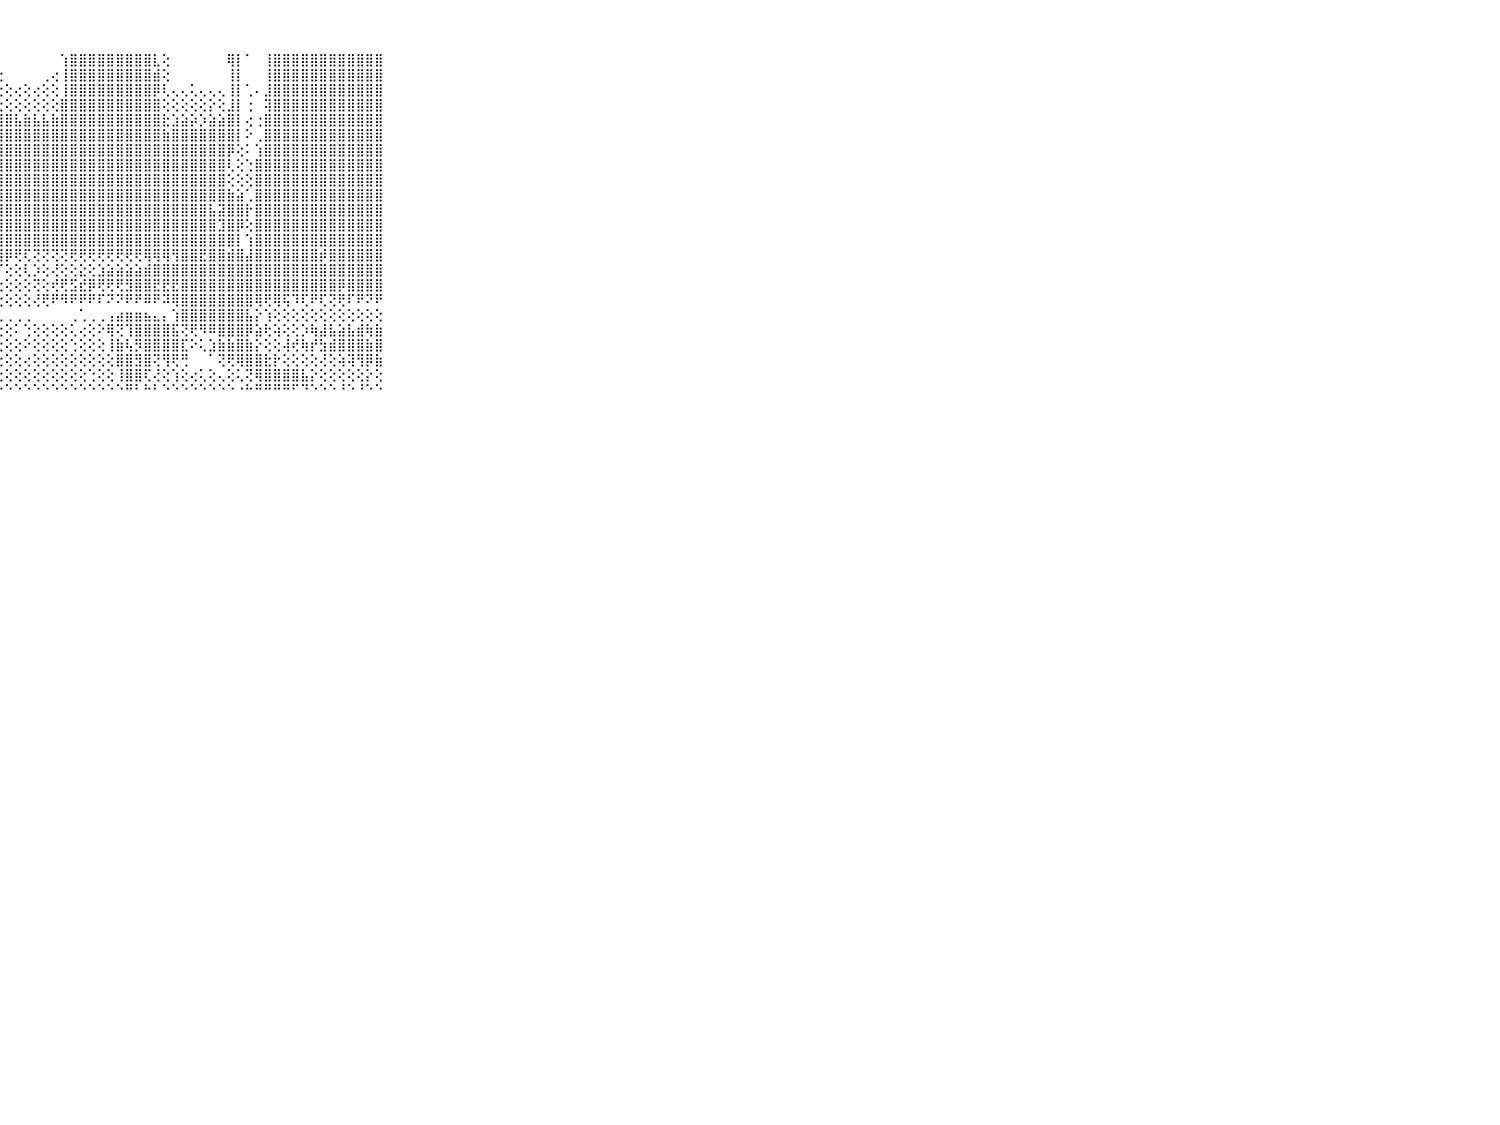

⠀⠀⠀⠀⠀⠀⠀⠀⠀⠀⠀⢕⢸⢵⢽⣼⣧⣮⢾⣯⣯⣿⣿⣿⣿⣿⣿⠇⠀⠀⠀⠀⠀⠀⢱⣿⣿⣿⣿⣿⣿⣿⣿⣿⣇⢕⠀⠀⠀⠀⠀⠀⢿⡇⠁⠀⢸⣿⣿⣿⣿⣿⣿⣿⣿⣿⣿⣿⣿⠀⠀⠀⠀⠀⠀⠀⠀⠀⠀⠀⠀
⠀⠀⠀⠀⠀⠀⠀⠀⠀⠀⠀⢔⣝⣸⣞⣳⣿⣾⢷⣞⢟⣿⣿⣾⣿⣿⣿⢐⠀⠀⠀⠀⢀⢔⢸⣿⣿⣿⣿⣿⣿⣿⣿⣿⣾⢕⠀⠀⠀⠀⠀⠀⢸⡇⠀⠀⢸⣿⣿⣿⣿⣿⣿⣿⣿⣿⣿⣿⣿⠀⠀⠀⠀⠀⠀⠀⠀⠀⠀⠀⠀
⠀⠀⠀⠀⠀⠀⠀⠀⠀⠀⠀⢸⢿⣿⣿⣿⣮⣽⣿⣿⣿⣿⢿⣿⣿⣿⣿⢕⢕⢔⢕⢔⢕⢕⢸⣿⣿⣿⣿⣿⣿⣿⣿⣿⡿⢇⢄⢄⢅⢄⢄⢄⢸⡇⢁⠄⣸⣿⣿⣿⣿⣿⣿⣿⣿⣿⣿⣿⣿⠀⠀⠀⠀⠀⠀⠀⠀⠀⠀⠀⠀
⠀⠀⠀⠀⠀⠀⠀⠀⠀⠀⠀⢜⣝⣞⣯⣿⣟⣿⣷⣿⣿⣾⣿⡿⣿⣿⣿⣕⢕⢕⢕⢕⢕⢕⣿⣿⣿⣿⣿⣿⣿⣿⣿⣿⣿⢕⢕⢕⢕⢕⡕⢕⣸⡇⢐⠀⢽⣿⣿⣿⣿⣿⣿⣿⣿⣿⣿⣿⣿⠀⠀⠀⠀⠀⠀⠀⠀⠀⠀⠀⠀
⠀⠀⠀⠀⠀⠀⠀⠀⠀⠀⠀⢱⣯⣿⡷⣿⣿⣿⣿⣿⣿⣿⣿⣿⣿⣿⣿⣿⣿⣧⣷⣧⣧⣷⣿⣿⣿⣿⣿⣿⣿⣿⣿⣿⣿⣗⣱⣵⡵⡱⣵⣵⣿⡇⢔⢐⣿⣿⣿⣿⣿⣿⣿⣿⣿⣿⣿⣿⣿⠀⠀⠀⠀⠀⠀⠀⠀⠀⠀⠀⠀
⠀⠀⠀⠀⠀⠀⠀⠀⠀⠀⠀⢜⣻⣿⣿⣿⣟⣿⣿⣿⣿⣿⣿⣿⣿⣿⣿⣿⣿⣿⣿⣿⣿⣿⣿⣿⣿⣿⣿⣿⣿⣿⣿⣿⣿⣷⣿⣿⣿⣿⣿⣿⣿⡇⠕⢀⣿⣿⣿⣿⣿⣿⣿⣿⣿⣿⣿⣿⣿⠀⠀⠀⠀⠀⠀⠀⠀⠀⠀⠀⠀
⠀⠀⠀⠀⠀⠀⠀⠀⠀⠀⠀⢑⣿⣿⡟⣻⡿⢿⣟⣿⣻⣟⣟⡟⣻⣿⣿⣿⣿⣿⣿⣿⣿⣿⣿⣿⣿⣿⣿⣿⣿⣿⣿⣿⣿⣿⣿⣿⣿⣿⣿⣿⡿⢕⠅⢱⣿⣿⣿⣿⣿⣿⣿⣿⣿⣿⣿⣿⣿⠀⠀⠀⠀⠀⠀⠀⠀⠀⠀⠀⠀
⠀⠀⠀⠀⠀⠀⠀⠀⠀⠀⠀⢸⣿⣿⣿⣿⣿⣿⣿⣿⣿⣿⣿⣿⣿⣿⣿⣿⣿⣿⣿⣿⣿⣿⣿⣿⣿⣿⣿⣿⣿⣿⣿⣿⣿⣿⣿⣿⣿⣿⣿⣿⢇⢕⢑⣿⣿⣿⣿⣿⣿⣿⣿⣿⣿⣿⣿⣿⣿⠀⠀⠀⠀⠀⠀⠀⠀⠀⠀⠀⠀
⠀⠀⠀⠀⠀⠀⠀⠀⠀⠀⠀⢸⣿⣿⣿⣿⣿⣿⣿⣿⣿⣿⣿⣿⣿⣿⣿⣿⣿⣿⣿⣿⣿⣿⣿⣿⣿⣿⣿⣿⣿⣿⣿⣿⣿⣿⣿⣿⣿⣿⣿⣿⢕⢕⢕⣿⣿⣿⣿⣿⣿⣿⣿⣿⣿⣿⣿⣿⣿⠀⠀⠀⠀⠀⠀⠀⠀⠀⠀⠀⠀
⠀⠀⠀⠀⠀⠀⠀⠀⠀⠀⠀⠜⢟⣻⣿⣿⣿⣿⣿⣿⣿⣿⣿⣿⣿⣿⣿⣿⣿⣿⣿⣿⣿⣿⣿⣿⣿⣿⣿⣿⣿⣿⣿⣿⣿⣿⣿⣿⣿⣿⣿⣿⣷⣵⢁⣿⣿⣿⣿⣿⣿⣿⣿⣿⣿⣿⣿⣿⣿⠀⠀⠀⠀⠀⠀⠀⠀⠀⠀⠀⠀
⠀⠀⠀⠀⠀⠀⠀⠀⠀⠀⠀⢰⣵⣾⣿⣿⣿⣿⣿⣿⣿⣿⣿⣿⣿⣿⣿⣿⣿⣿⣿⣿⣿⣿⣿⣿⣿⣿⣿⣿⣿⣿⣿⣿⣿⣿⣿⣿⣿⣿⣧⣽⣿⣿⡗⣿⣿⣿⣿⣿⣿⣿⣿⣿⣿⣿⣿⣿⣿⠀⠀⠀⠀⠀⠀⠀⠀⠀⠀⠀⠀
⠀⠀⠀⠀⠀⠀⠀⠀⠀⠀⠀⢸⣿⣿⣿⣿⣿⣿⣿⣿⣿⣿⣿⣿⣿⣿⣿⣿⣿⣿⣿⣿⣿⣿⣿⣿⣿⣿⣿⣿⣿⣿⣿⣿⣿⣿⣿⣿⣿⣿⣿⣹⣿⡿⢕⣿⣿⣿⣿⣿⣿⣿⣿⣿⣿⣿⣿⣿⣿⠀⠀⠀⠀⠀⠀⠀⠀⠀⠀⠀⠀
⠀⠀⠀⠀⠀⠀⠀⠀⠀⠀⠀⢸⣿⣿⣿⣿⣿⣻⣿⣿⣿⣿⣿⣿⣿⣿⣿⣿⣿⣿⣿⣿⣿⣿⣿⣿⣿⣿⣿⣿⣿⣿⣿⣿⣿⣿⣿⣿⣿⣿⣿⣿⣿⡇⢱⣿⣿⣿⣿⣿⣿⣿⣿⣿⣿⣿⣿⣿⣿⠀⠀⠀⠀⠀⠀⠀⠀⠀⠀⠀⠀
⠀⠀⠀⠀⠀⠀⠀⠀⠀⠀⠀⢸⣿⣿⣿⣿⣿⣿⣿⣿⣿⣿⣿⣿⣿⣿⣿⣿⡿⢟⢏⢝⢝⢝⢝⢟⢟⢟⢟⢟⢟⢟⢟⢿⢿⢿⢻⣿⣿⣟⣿⣿⣾⣿⣼⣿⣿⣿⣿⣿⣿⣿⡾⣿⣿⣿⣿⣿⣿⠀⠀⠀⠀⠀⠀⠀⠀⠀⠀⠀⠀
⠀⠀⠀⠀⠀⠀⠀⠀⠀⠀⠀⢸⣿⣿⣿⣿⣿⣿⣿⣿⣿⣿⣿⣿⣿⣿⣿⡏⢕⢕⢇⡱⢕⢜⢕⢕⣕⢕⣱⣵⣵⣵⣵⣾⣿⣿⣿⣿⣿⣿⣿⣿⣿⣿⣿⣿⣿⣿⣿⣿⣿⣿⣿⣿⣿⣿⣿⣿⣿⠀⠀⠀⠀⠀⠀⠀⠀⠀⠀⠀⠀
⠀⠀⠀⠀⠀⠀⠀⠀⠀⠀⠀⢸⣵⣽⢹⣿⣿⣿⣿⣿⣿⣽⣻⣯⣿⣿⡿⢕⢕⢕⢕⢝⢕⢞⢟⣫⣞⡿⢟⢟⢟⣻⣿⣿⣟⣟⣟⣿⣿⣿⣿⣿⣿⣿⣿⣿⣿⣿⣿⣿⣿⣿⣿⣿⡿⣿⣿⣿⣿⠀⠀⠀⠀⠀⠀⠀⠀⠀⠀⠀⠀
⠀⠀⠀⠀⠀⠀⠀⠀⠀⠀⠀⠁⢟⢿⢎⢟⢻⡿⡟⢟⢿⢟⢇⢽⣿⡟⢇⢕⢕⢕⢕⢜⢟⠟⠻⠟⠟⠟⠏⠝⠝⠟⠟⠿⠟⠽⢿⣿⣿⣿⣿⣿⣿⣿⣿⢿⢟⢿⢯⠹⢏⠟⢏⢝⢟⠏⠟⠝⠟⠀⠀⠀⠀⠀⠀⠀⠀⠀⠀⠀⠀
⠀⠀⠀⠀⠀⠀⠀⠀⠀⠀⠀⠀⠁⠀⠀⠀⠔⢔⠄⢄⠀⠀⢀⠀⠔⠀⢀⢀⢀⢀⢀⠀⠀⠀⠀⢀⢁⢀⢀⢠⣴⣶⣶⣦⣄⡄⢱⣿⣿⣿⣿⣿⣿⣿⣧⡕⢱⢕⢕⢕⢕⢕⢕⢕⢕⢕⢕⢕⢕⠀⠀⠀⠀⠀⠀⠀⠀⠀⠀⠀⠀
⠀⠀⠀⠀⠀⠀⠀⠀⠀⠀⠀⠀⢀⢄⢐⢄⢕⢕⢕⢕⢁⠕⠅⢕⢕⢕⢕⢕⢕⠅⢑⢕⢕⢕⢕⢅⢔⢕⠕⢿⢝⢹⣿⣿⣿⣿⣯⢝⢟⠻⠿⣿⣿⣿⡿⣵⢗⢵⢕⢕⡱⢷⣼⣧⣵⣧⣾⢷⣷⠀⠀⠀⠀⠀⠀⠀⠀⠀⠀⠀⠀
⠀⠀⠀⠀⠀⠀⠀⠀⠀⠀⠀⠀⢔⢕⠔⢕⢔⢑⢕⢕⢕⢕⢕⢕⢕⢕⢕⢕⢕⢕⠕⢕⢕⢕⢕⢑⢕⢕⢕⢸⣷⢧⡻⣿⣿⣿⣿⣏⠕⢅⣱⣷⣷⣿⣷⡕⢕⢕⢼⢞⢷⡞⣳⣾⣿⣿⣿⣷⣿⠀⠀⠀⠀⠀⠀⠀⠀⠀⠀⠀⠀
⠀⠀⠀⠀⠀⠀⠀⠀⠀⠀⠀⠀⢕⢕⢕⢕⢔⢕⢅⢕⠕⢕⢕⢕⢕⢕⢕⢕⢕⢕⢔⢕⢕⢕⢕⢕⢕⢕⢕⢕⣿⣿⣻⣿⢝⢻⢟⢛⠀⠀⠁⢝⢟⢿⣿⣿⣗⡗⢕⢕⢕⢕⢜⢕⢵⢽⢻⡿⣷⠀⠀⠀⠀⠀⠀⠀⠀⠀⠀⠀⠀
⠀⠀⠀⠀⠀⠀⠀⠀⠀⠀⠀⠀⠔⢕⢕⢕⠕⢕⢕⢕⢕⢕⢕⢕⢕⢕⢕⢕⢕⢕⢕⢕⢕⢕⢕⢕⢕⢑⢕⢕⢸⣿⣿⢏⢜⢕⢱⢕⢔⢅⢕⢄⢕⢅⢝⢿⣿⣿⣿⣿⣧⡕⢕⢕⢕⢕⢕⡕⢕⠀⠀⠀⠀⠀⠀⠀⠀⠀⠀⠀⠀
⠀⠀⠀⠀⠀⠀⠀⠀⠀⠀⠀⠀⠑⠑⠑⠑⠑⠑⠑⠑⠑⠑⠑⠑⠑⠑⠑⠑⠑⠑⠑⠑⠑⠑⠑⠑⠑⠑⠑⠑⠑⠛⠃⠓⠃⠑⠑⠑⠑⠑⠑⠑⠑⠐⠓⠛⠛⠛⠛⠋⠙⠑⠑⠑⠘⠑⠘⠑⠑⠀⠀⠀⠀⠀⠀⠀⠀⠀⠀⠀⠀